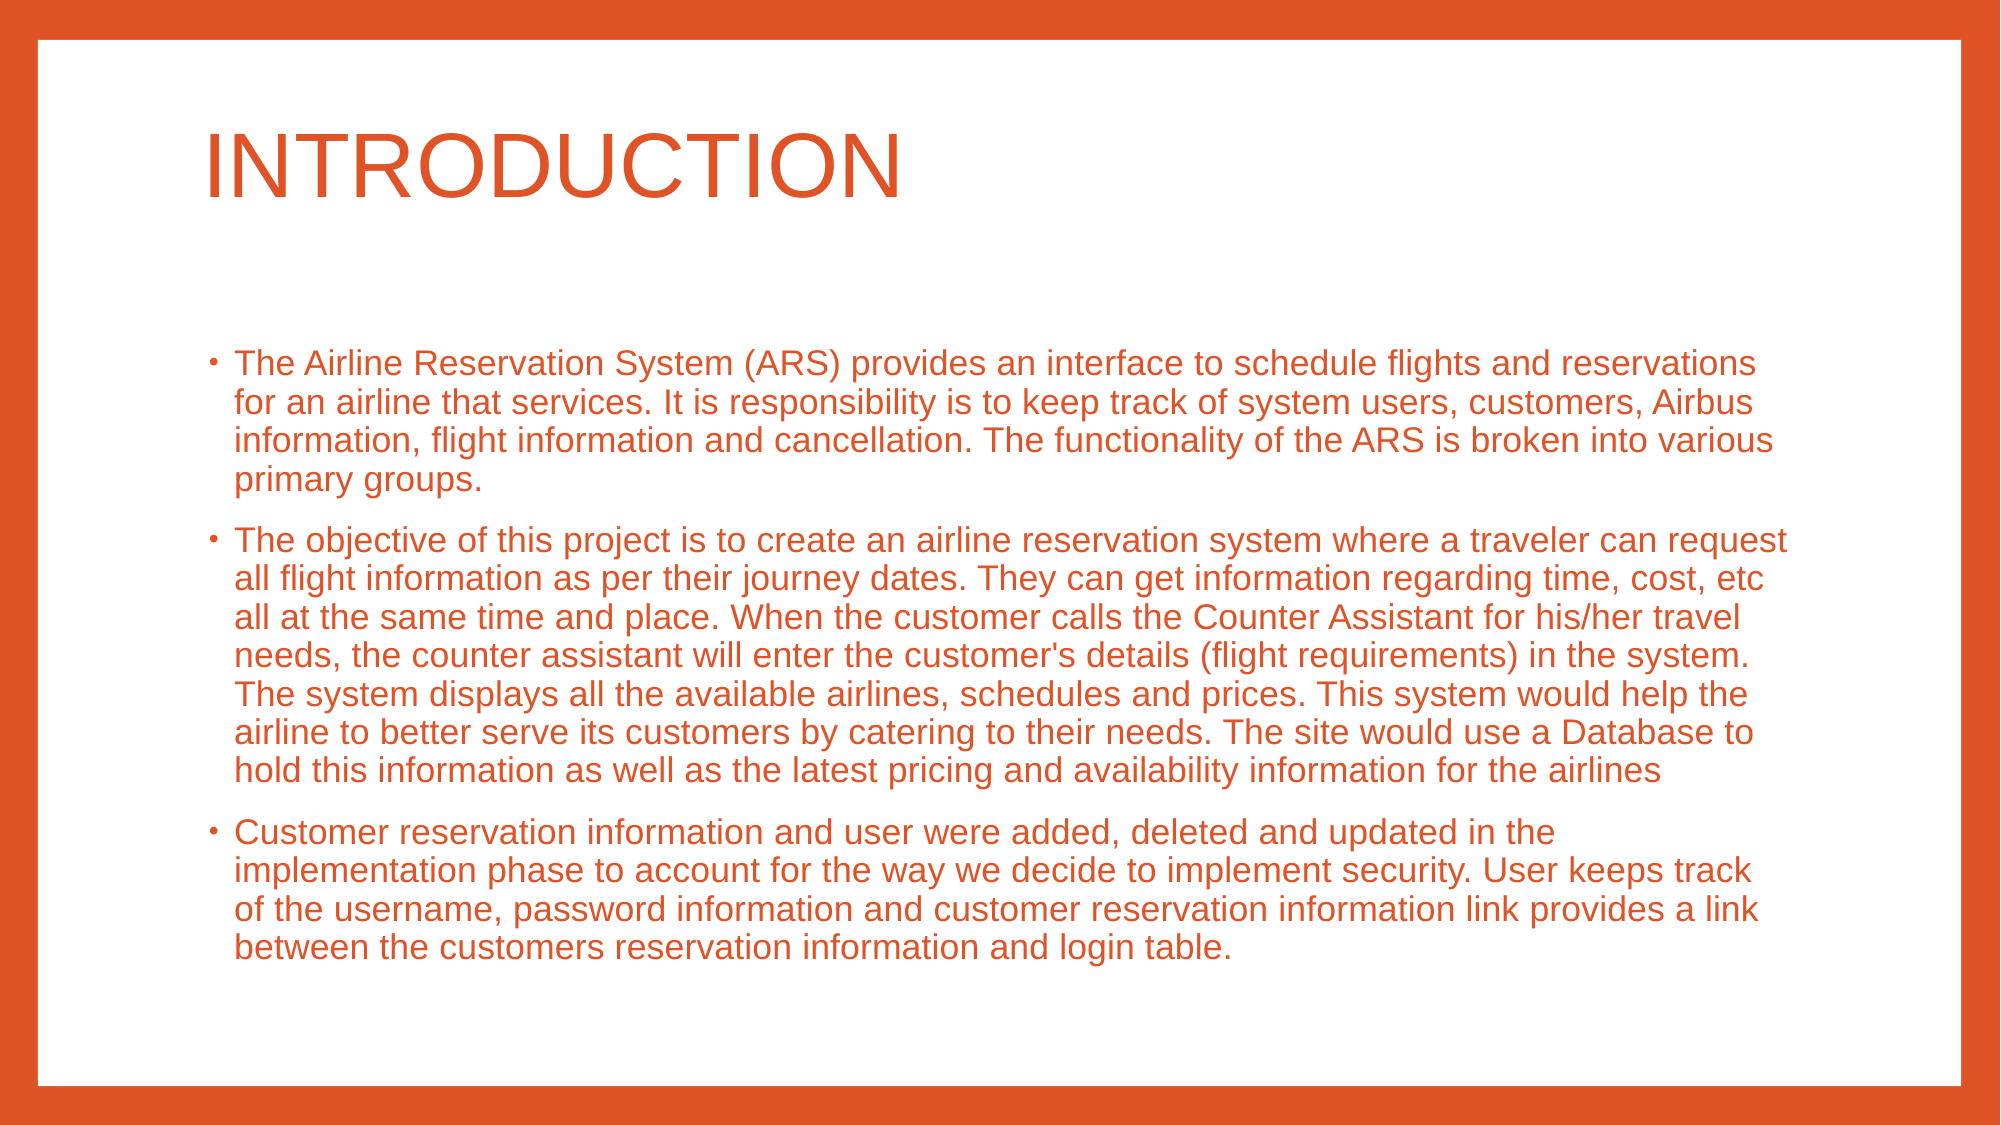

# INTRODUCTION
The Airline Reservation System (ARS) provides an interface to schedule flights and reservations for an airline that services. It is responsibility is to keep track of system users, customers, Airbus information, flight information and cancellation. The functionality of the ARS is broken into various primary groups.
The objective of this project is to create an airline reservation system where a traveler can request all flight information as per their journey dates. They can get information regarding time, cost, etc all at the same time and place. When the customer calls the Counter Assistant for his/her travel needs, the counter assistant will enter the customer's details (flight requirements) in the system. The system displays all the available airlines, schedules and prices. This system would help the airline to better serve its customers by catering to their needs. The site would use a Database to hold this information as well as the latest pricing and availability information for the airlines
Customer reservation information and user were added, deleted and updated in the implementation phase to account for the way we decide to implement security. User keeps track of the username, password information and customer reservation information link provides a link between the customers reservation information and login table.